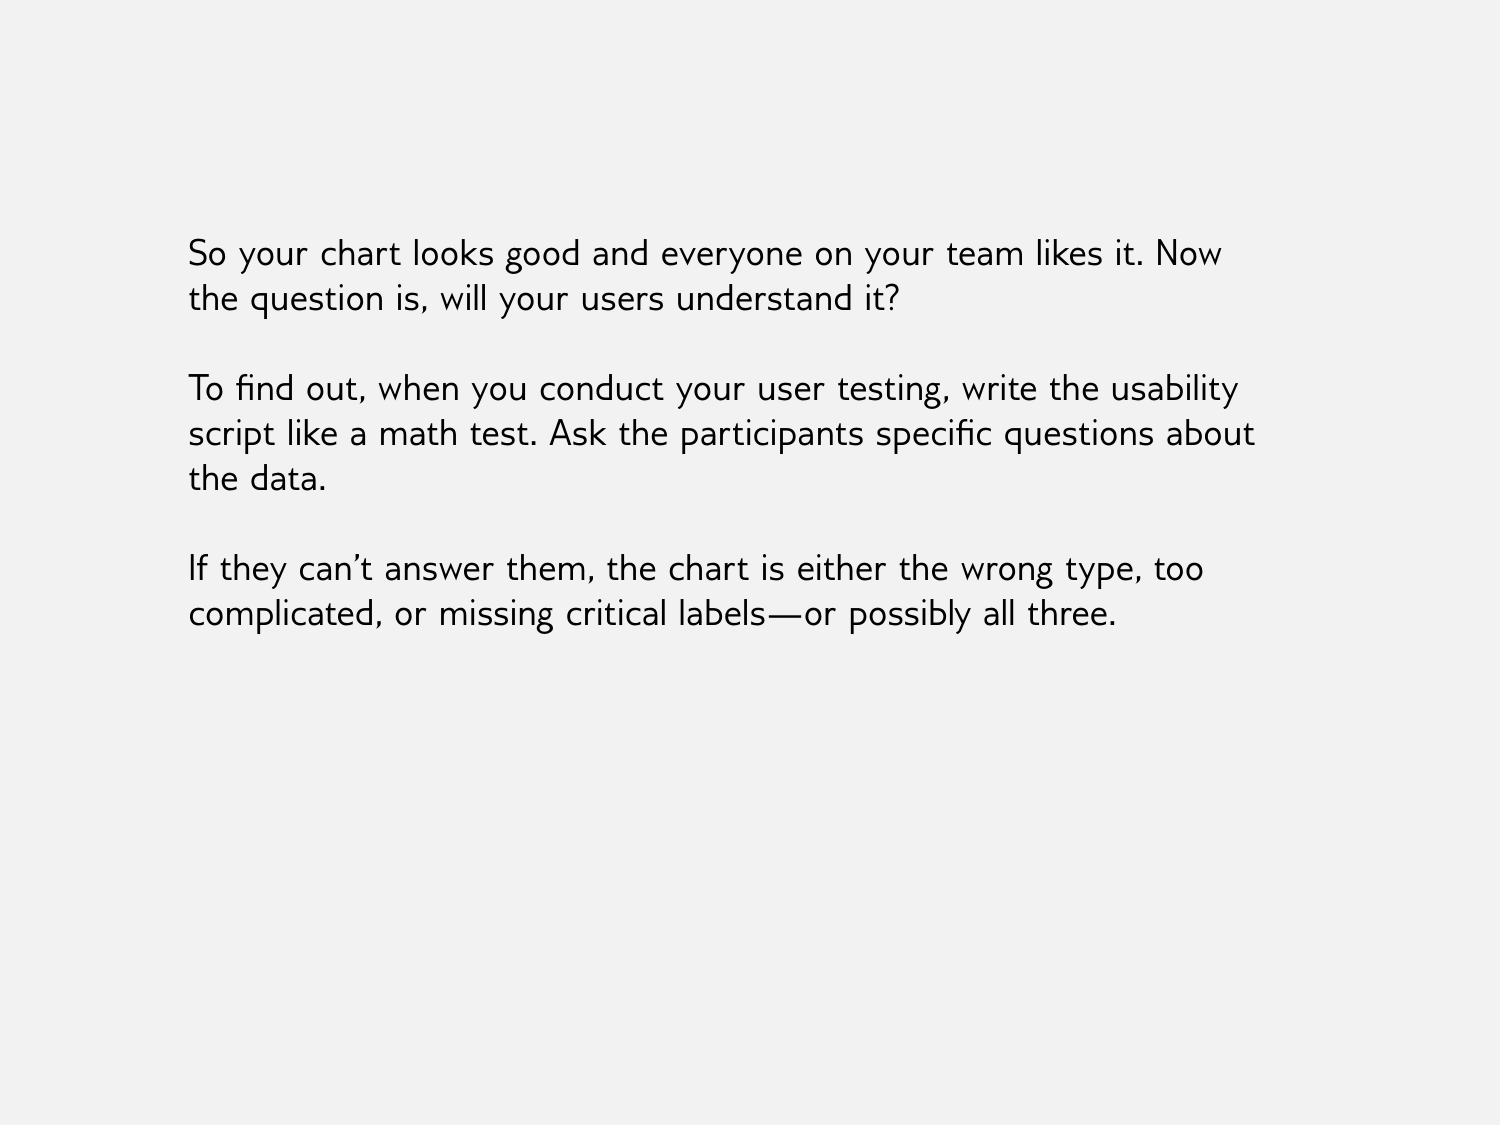

So your chart looks good and everyone on your team likes it. Now the question is, will your users understand it?

To find out, when you conduct your user testing, write the usability script like a math test. Ask the participants specific questions about the data.

If they can’t answer them, the chart is either the wrong type, too complicated, or missing critical labels—or possibly all three.